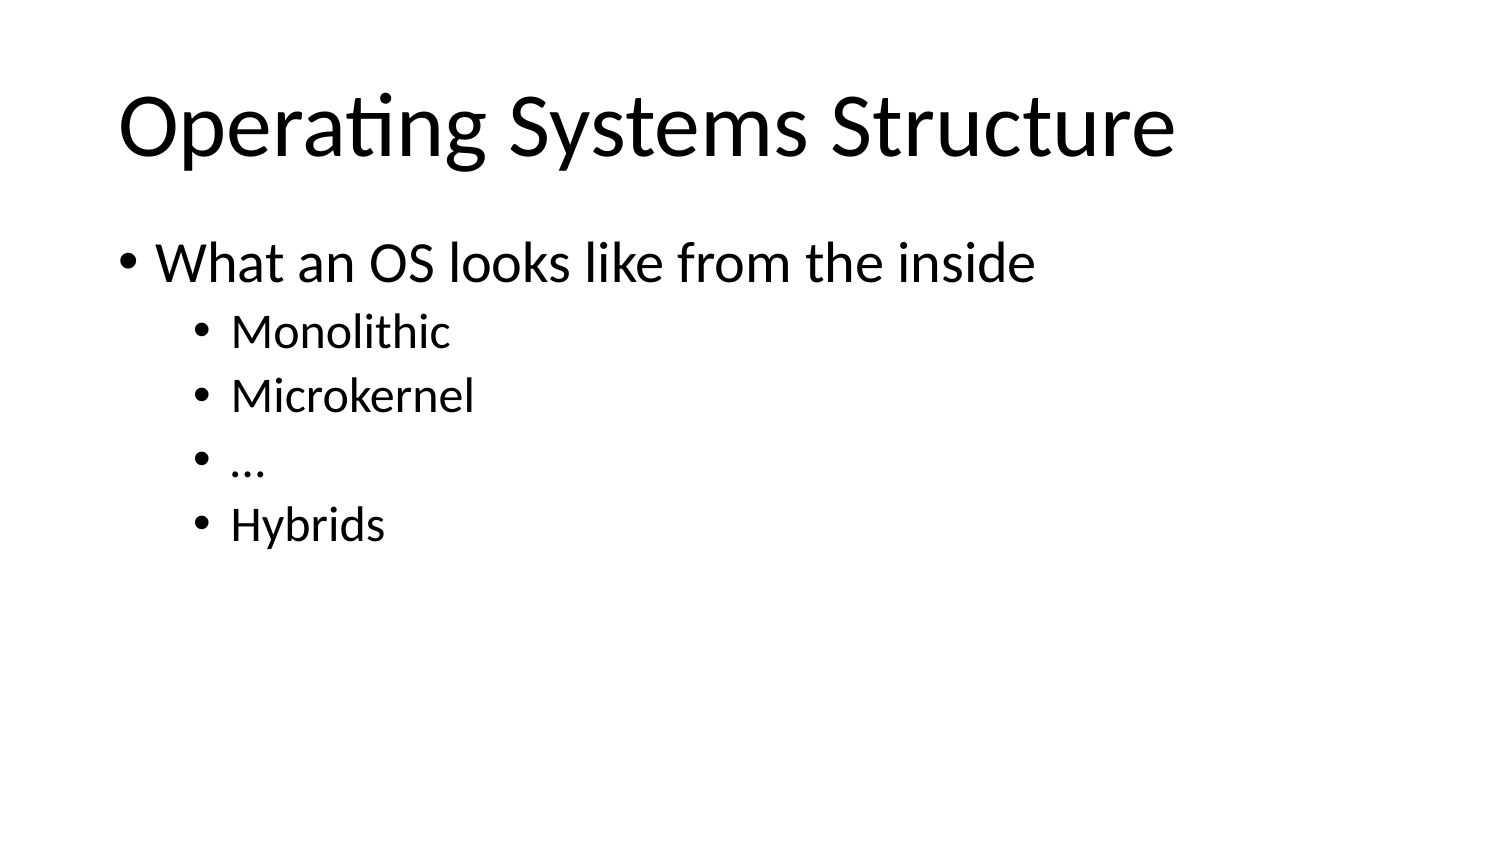

# Operating Systems Structure
What an OS looks like from the inside
Monolithic
Microkernel
…
Hybrids